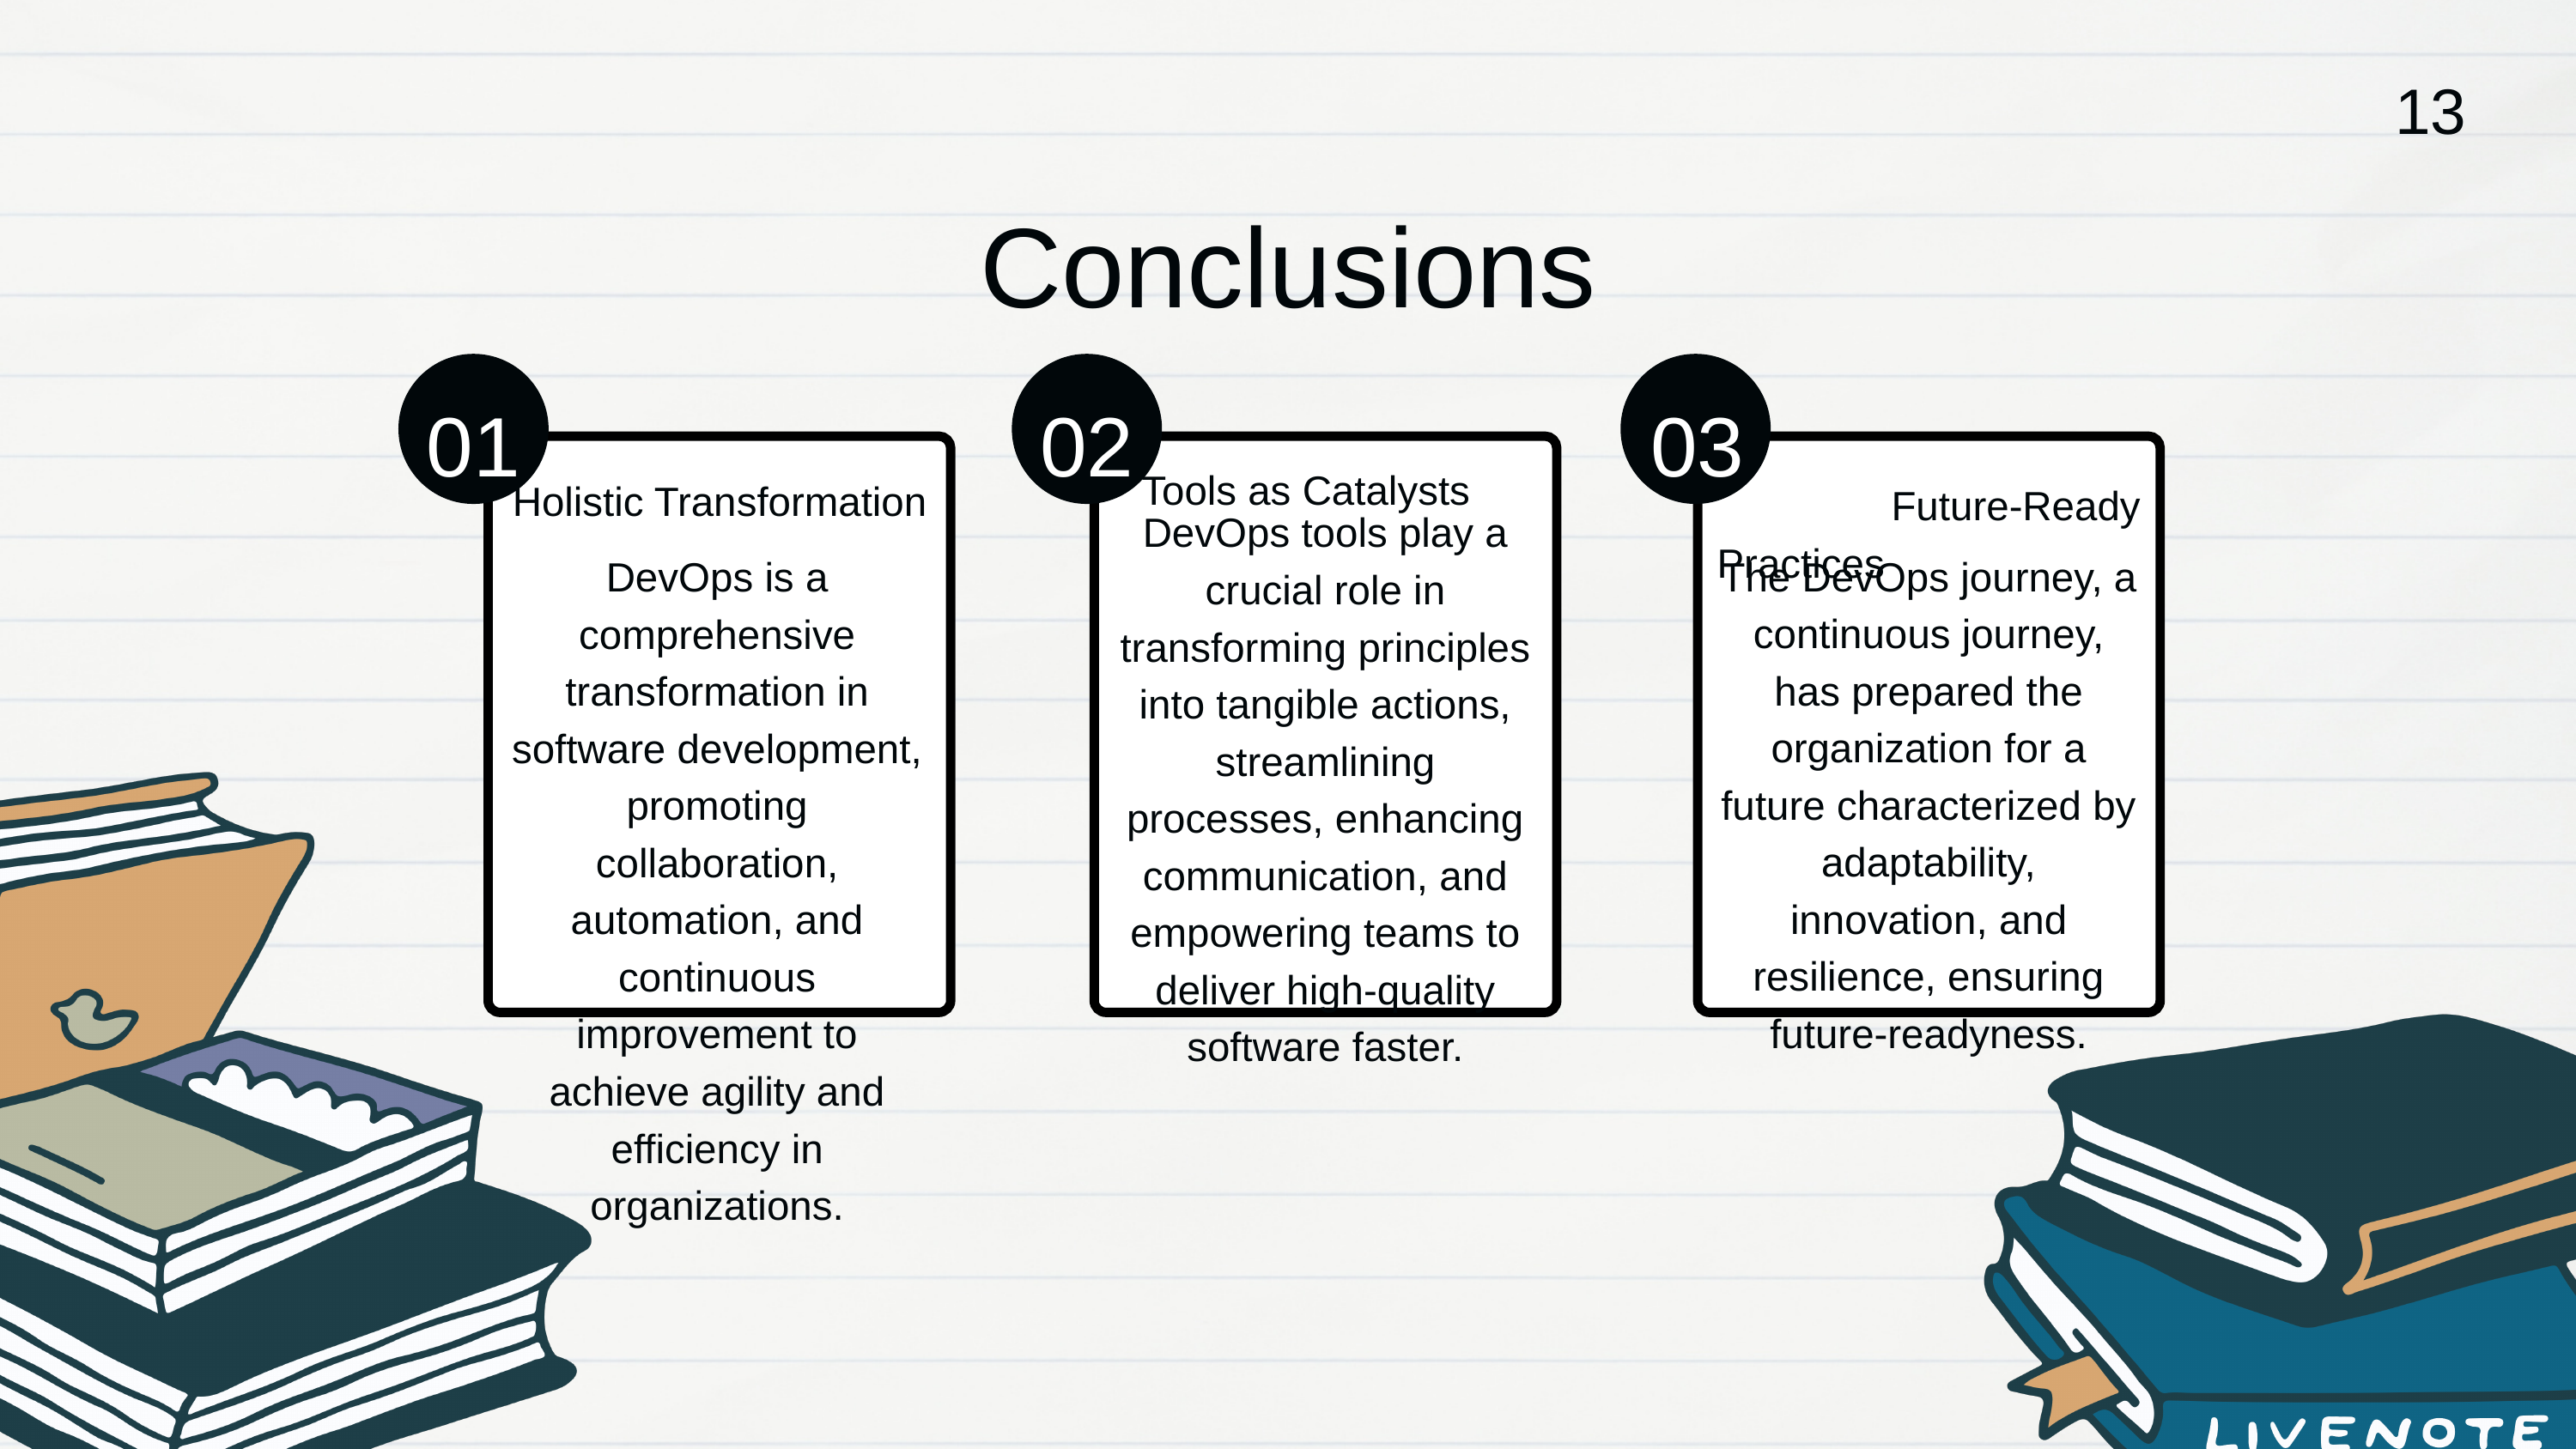

13
Conclusions

01
02
03

Tools as Catalysts
Holistic Transformation

   Future-Ready Practices
DevOps tools play a crucial role in transforming principles into tangible actions, streamlining processes, enhancing communication, and empowering teams to deliver high-quality software faster.
DevOps is a comprehensive transformation in software development, promoting collaboration, automation, and continuous improvement to achieve agility and efficiency in organizations.
The DevOps journey, a continuous journey, has prepared the organization for a future characterized by adaptability, innovation, and resilience, ensuring future-readyness.